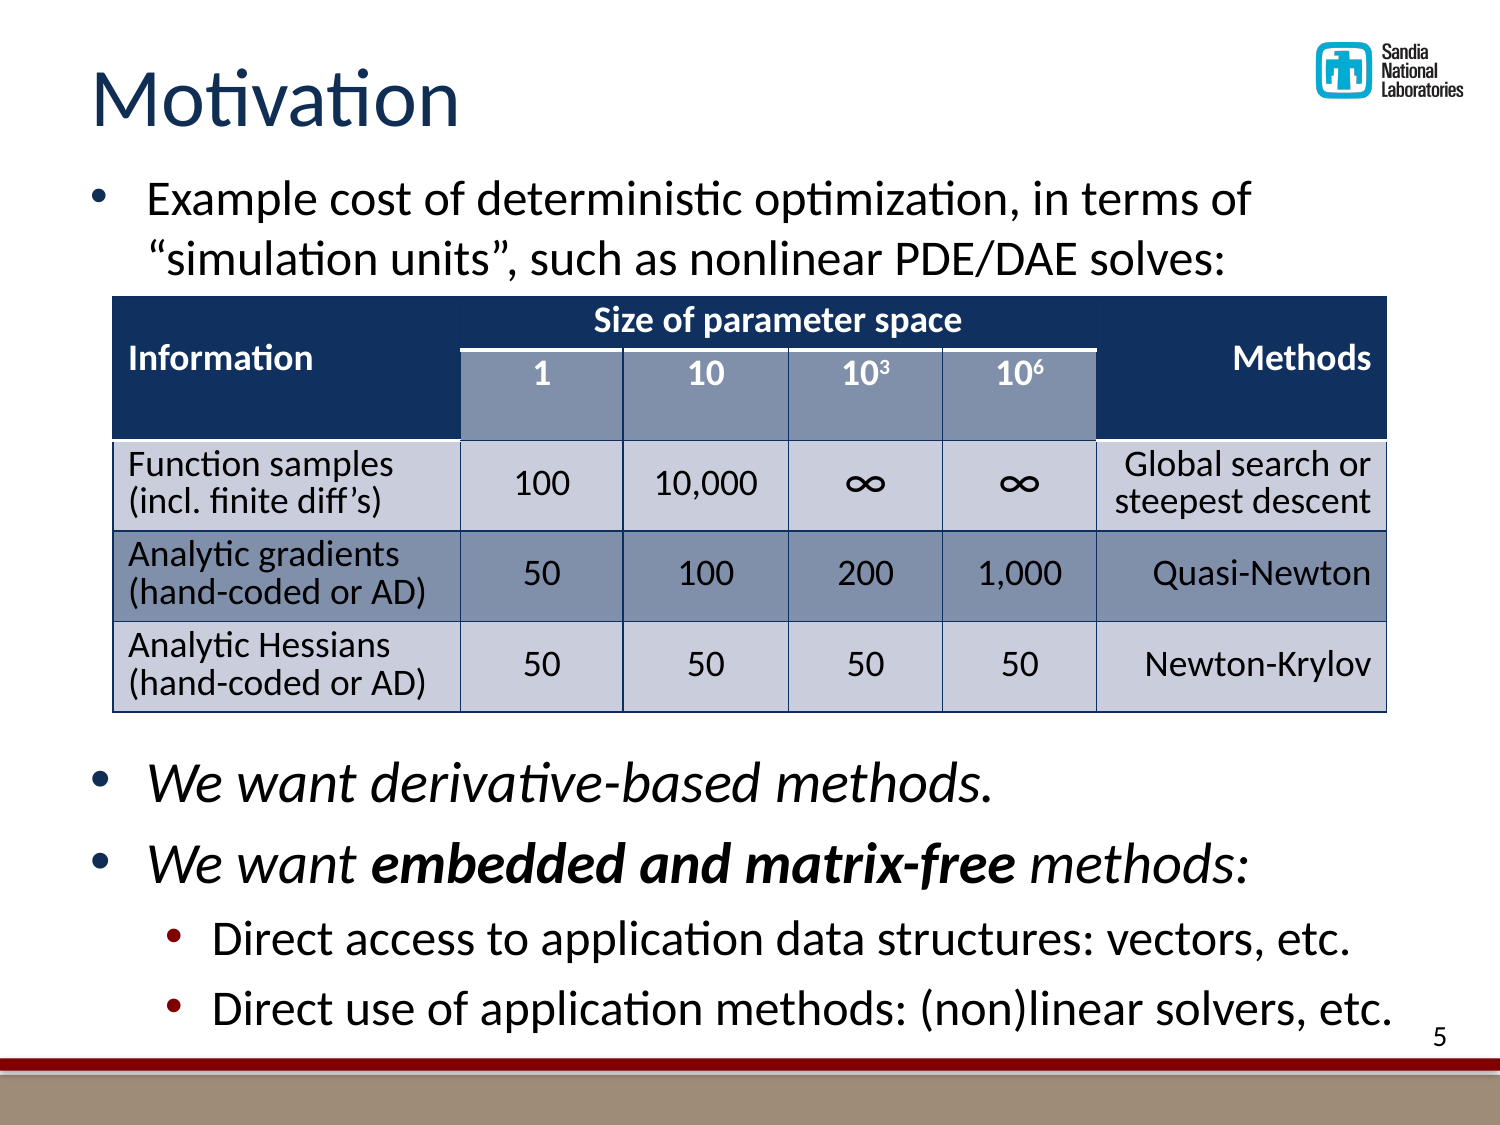

# Motivation
Example cost of deterministic optimization, in terms of “simulation units”, such as nonlinear PDE/DAE solves:

We want derivative-based methods.
We want embedded and matrix-free methods:
Direct access to application data structures: vectors, etc.
Direct use of application methods: (non)linear solvers, etc.

| Information | Size of parameter space |  |  |  | Methods |
| --- | --- | --- | --- | --- | --- |
|  | 1 | 10 | 103 | 106 |  |
| Function samples (incl. finite diff’s) | 100 | 10,000 | ∞ | ∞ | Global search or steepest descent |
| Analytic gradients (hand-coded or AD) | 50 | 100 | 200 | 1,000 | Quasi-Newton |
| Analytic Hessians (hand-coded or AD) | 50 | 50 | 50 | 50 | Newton-Krylov |
5